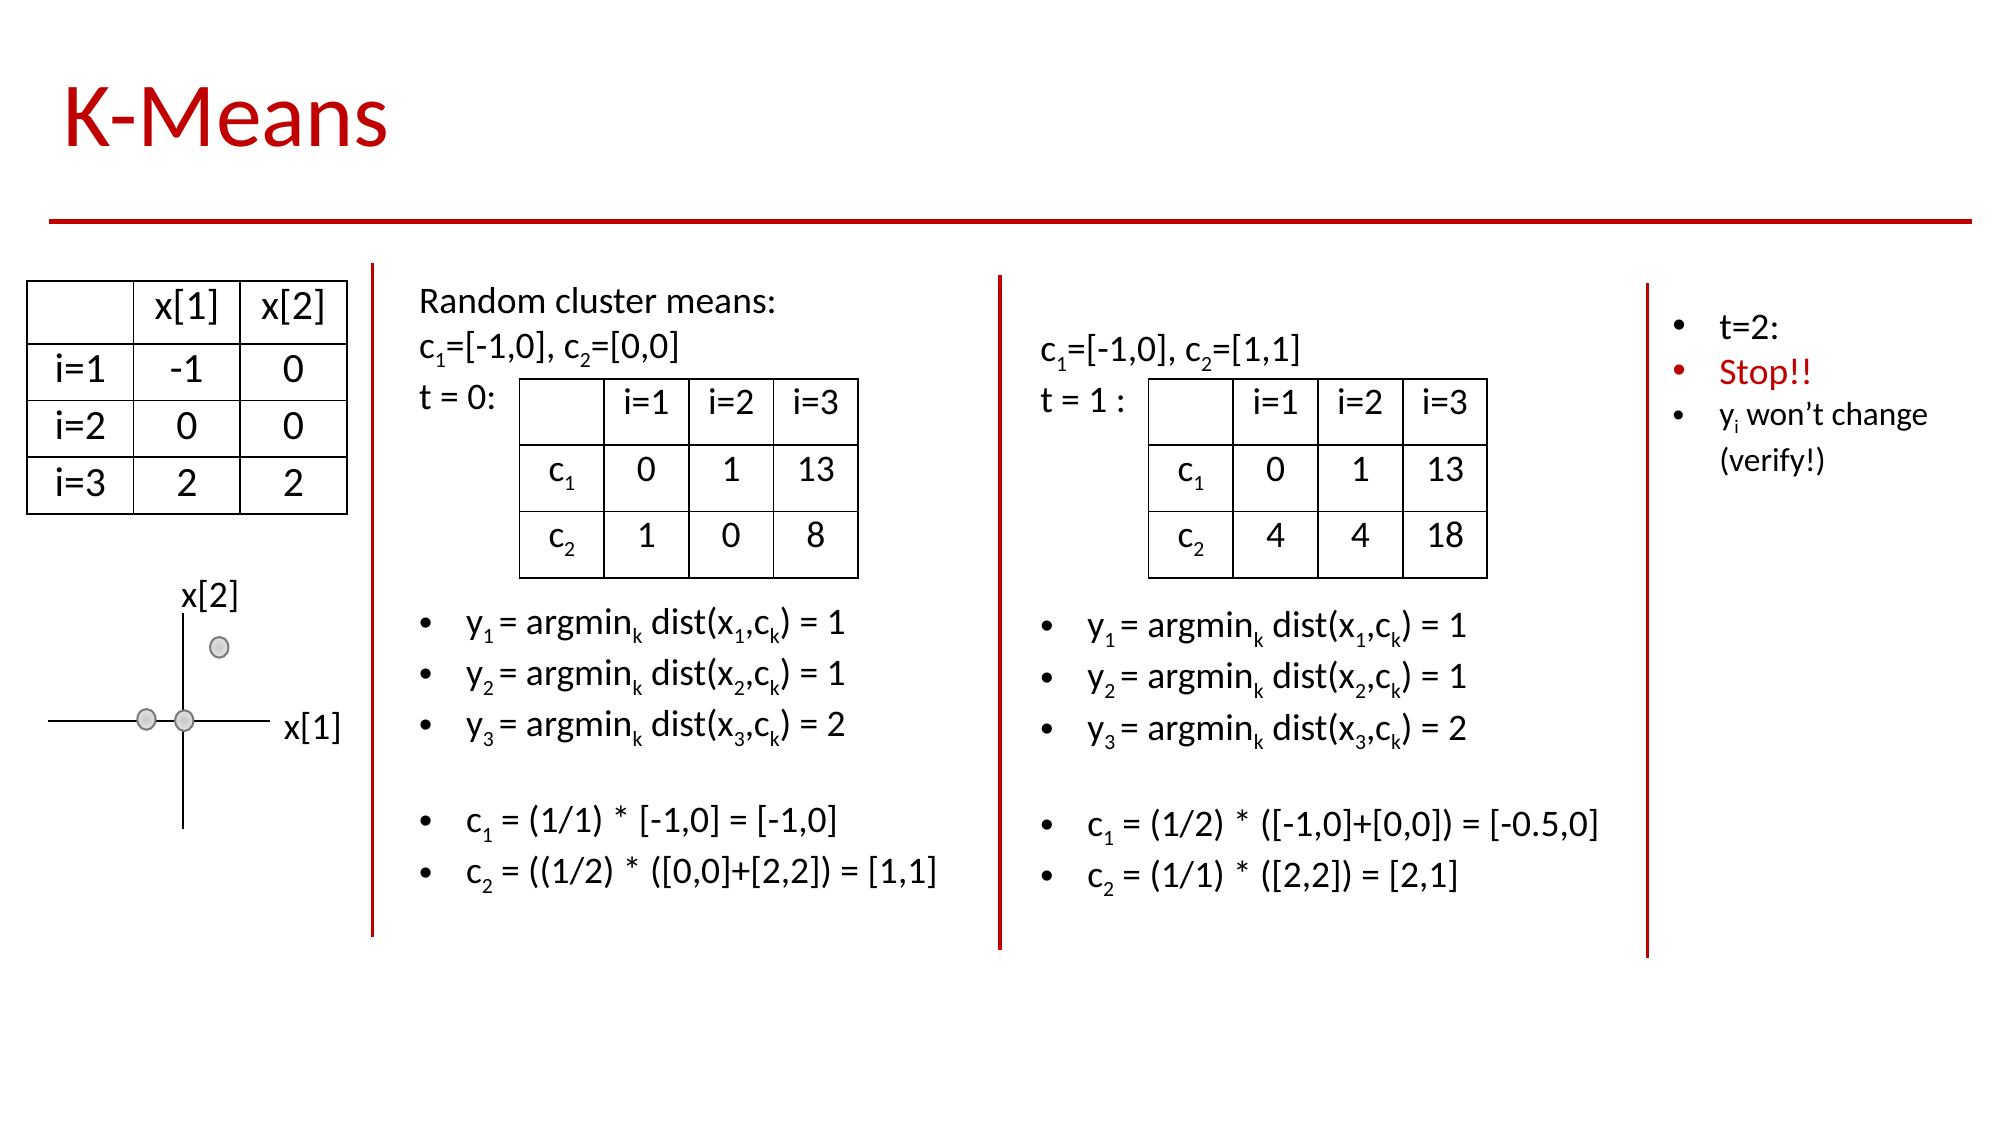

# K-Means
Random cluster means:
c1=[-1,0], c2=[0,0]
t = 0:

y1 = argmink dist(x1,ck) = 1
y2 = argmink dist(x2,ck) = 1
y3 = argmink dist(x3,ck) = 2

c1 = (1/1) * [-1,0] = [-1,0]
c2 = ((1/2) * ([0,0]+[2,2]) = [1,1]

|  | i=1 | i=2 | i=3 |
| --- | --- | --- | --- |
| c1 | 0 | 1 | 13 |
| c2 | 1 | 0 | 8 |
|  | x[1] | x[2] |
| --- | --- | --- |
| i=1 | -1 | 0 |
| i=2 | 0 | 0 |
| i=3 | 2 | 2 |
t=2:
Stop!!
yi won’t change
(verify!)
c1=[-1,0], c2=[1,1]
t = 1 :

y1 = argmink dist(x1,ck) = 1
y2 = argmink dist(x2,ck) = 1
y3 = argmink dist(x3,ck) = 2

c1 = (1/2) * ([-1,0]+[0,0]) = [-0.5,0]
c2 = (1/1) * ([2,2]) = [2,1]

|  | i=1 | i=2 | i=3 |
| --- | --- | --- | --- |
| c1 | 0 | 1 | 13 |
| c2 | 4 | 4 | 18 |
x[2]

x[1]